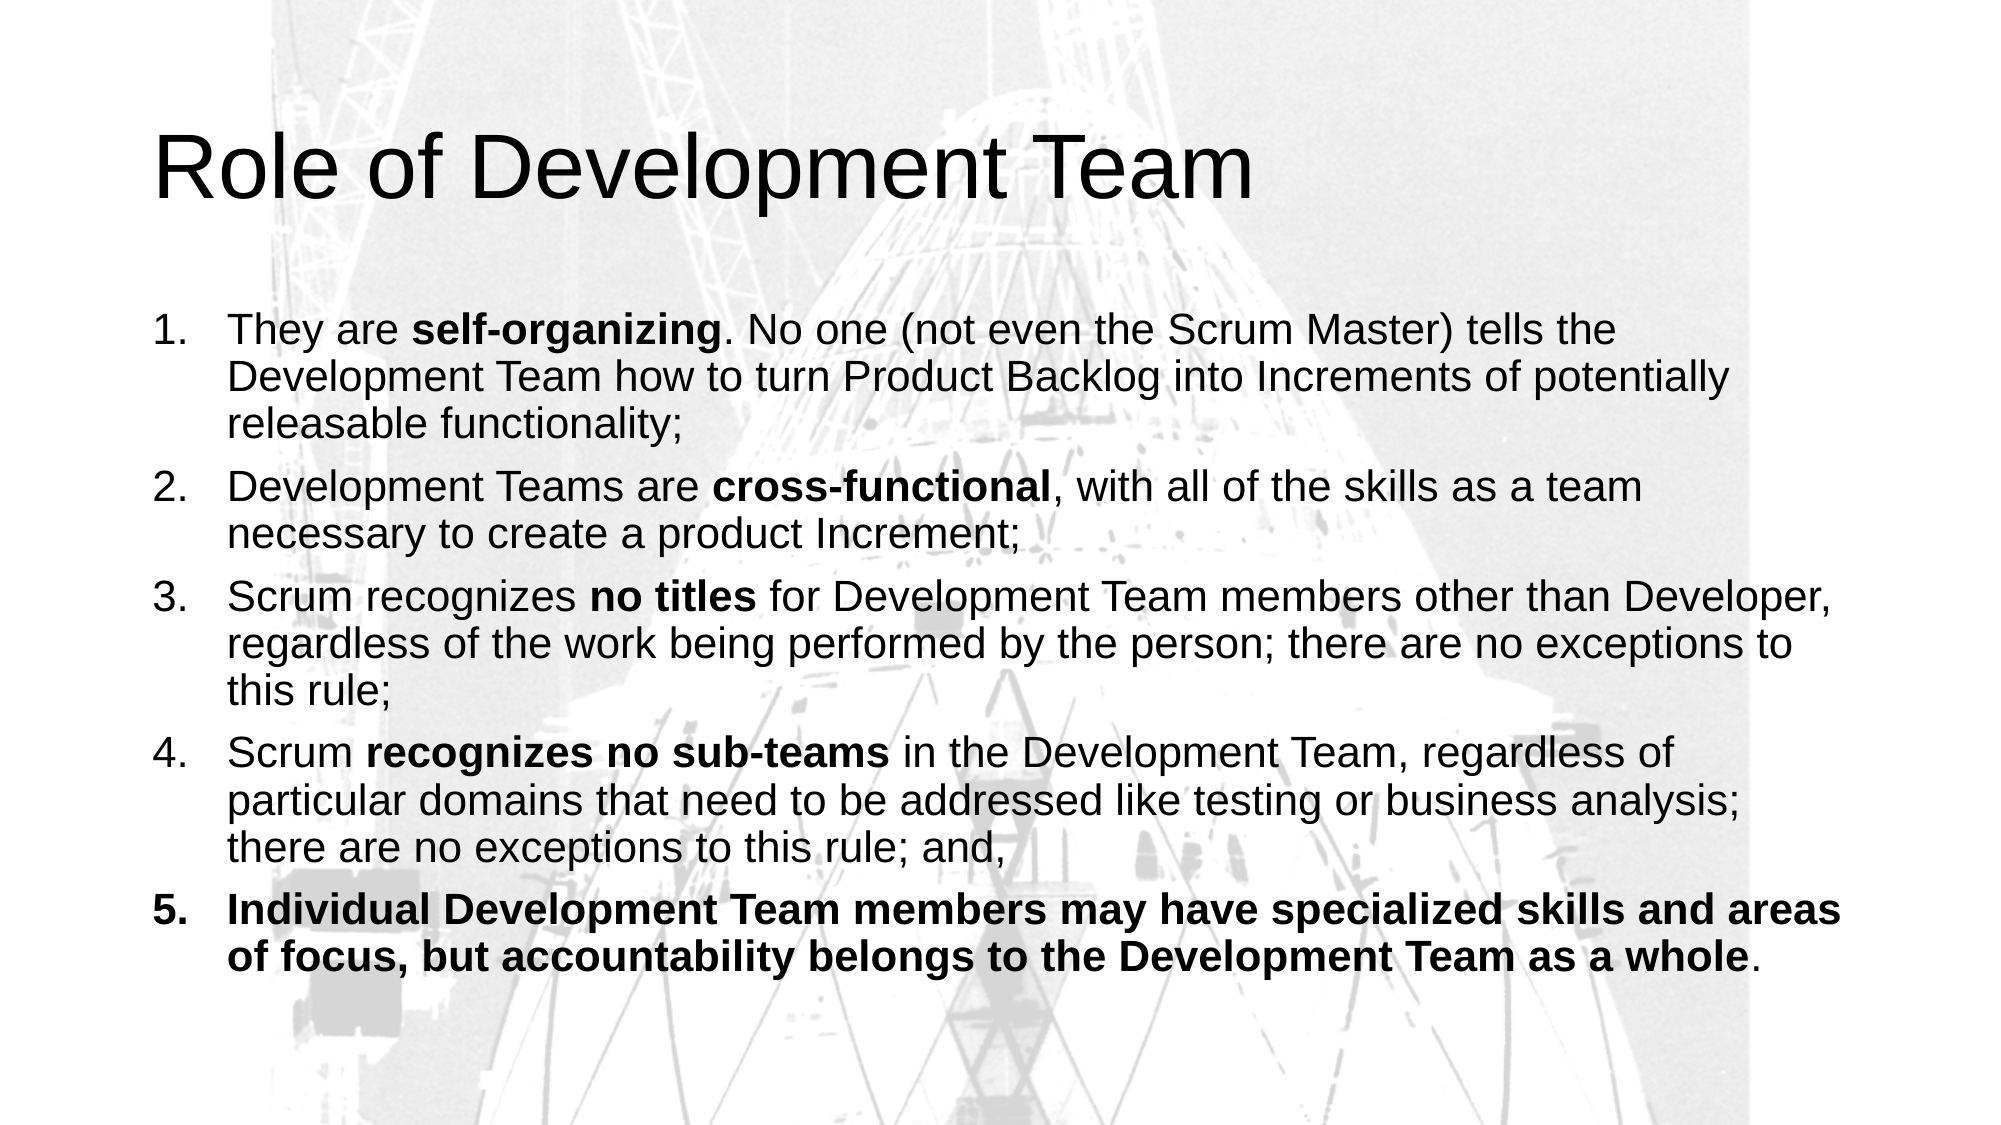

# Role of Development Team
They are self-organizing. No one (not even the Scrum Master) tells the Development Team how to turn Product Backlog into Increments of potentially releasable functionality;
Development Teams are cross-functional, with all of the skills as a team necessary to create a product Increment;
Scrum recognizes no titles for Development Team members other than Developer, regardless of the work being performed by the person; there are no exceptions to this rule;
Scrum recognizes no sub-teams in the Development Team, regardless of particular domains that need to be addressed like testing or business analysis; there are no exceptions to this rule; and,
Individual Development Team members may have specialized skills and areas of focus, but accountability belongs to the Development Team as a whole.